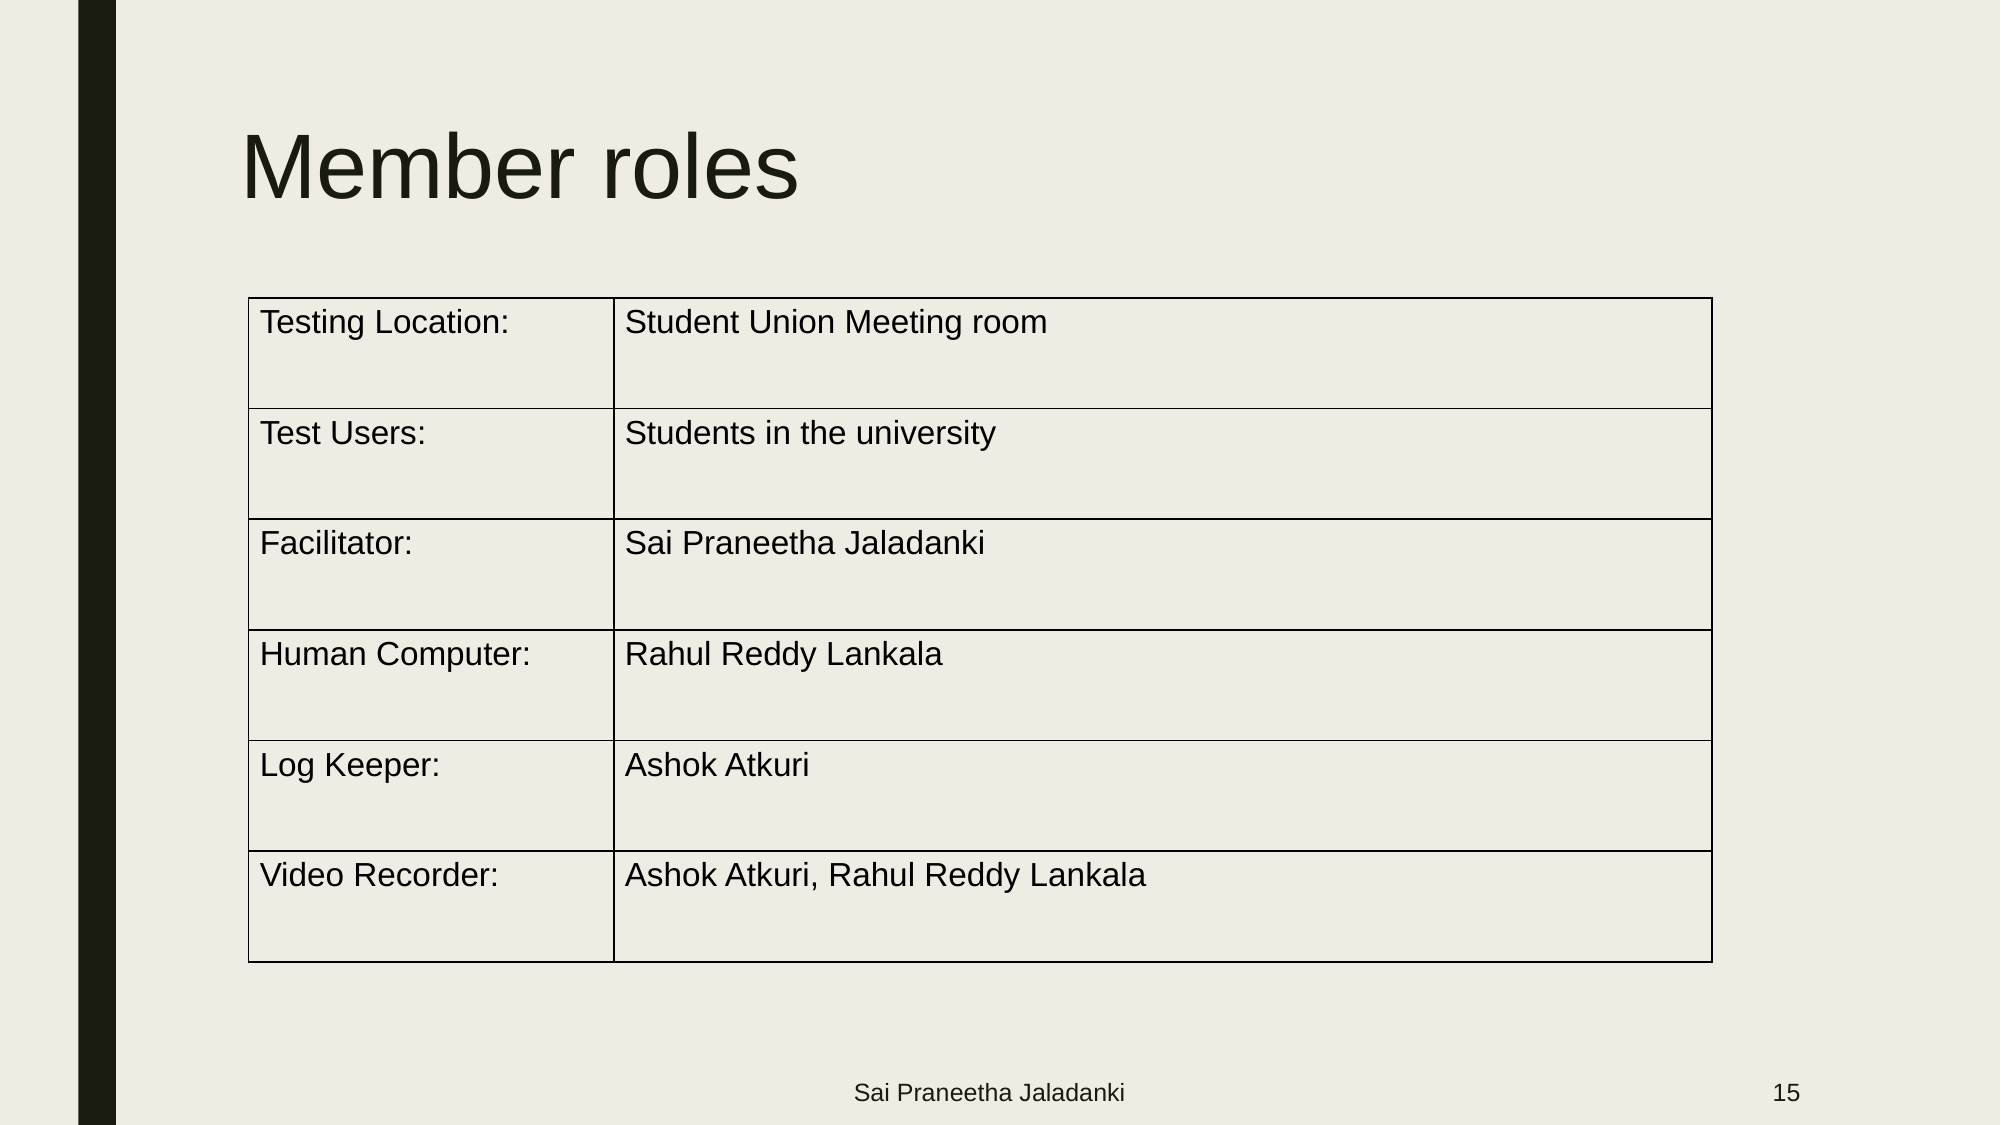

# Member roles
| Testing Location: | Student Union Meeting room |
| --- | --- |
| Test Users: | Students in the university |
| Facilitator: | Sai Praneetha Jaladanki |
| Human Computer: | Rahul Reddy Lankala |
| Log Keeper: | Ashok Atkuri |
| Video Recorder: | Ashok Atkuri, Rahul Reddy Lankala |
Sai Praneetha Jaladanki
15